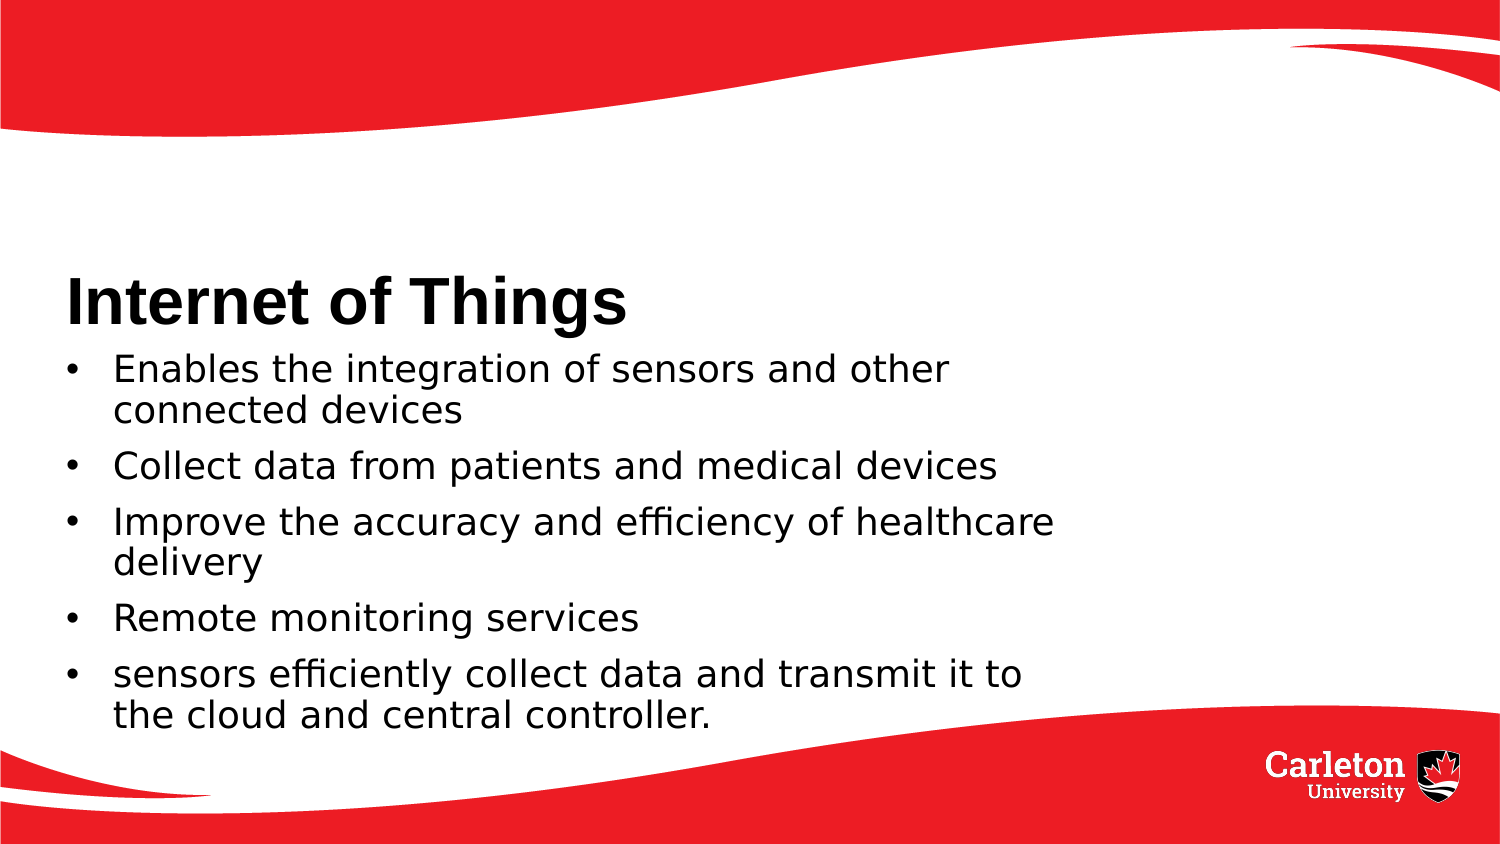

# Internet of Things
Enables the integration of sensors and other connected devices
Collect data from patients and medical devices
Improve the accuracy and efficiency of healthcare delivery
Remote monitoring services
sensors efficiently collect data and transmit it to the cloud and central controller.